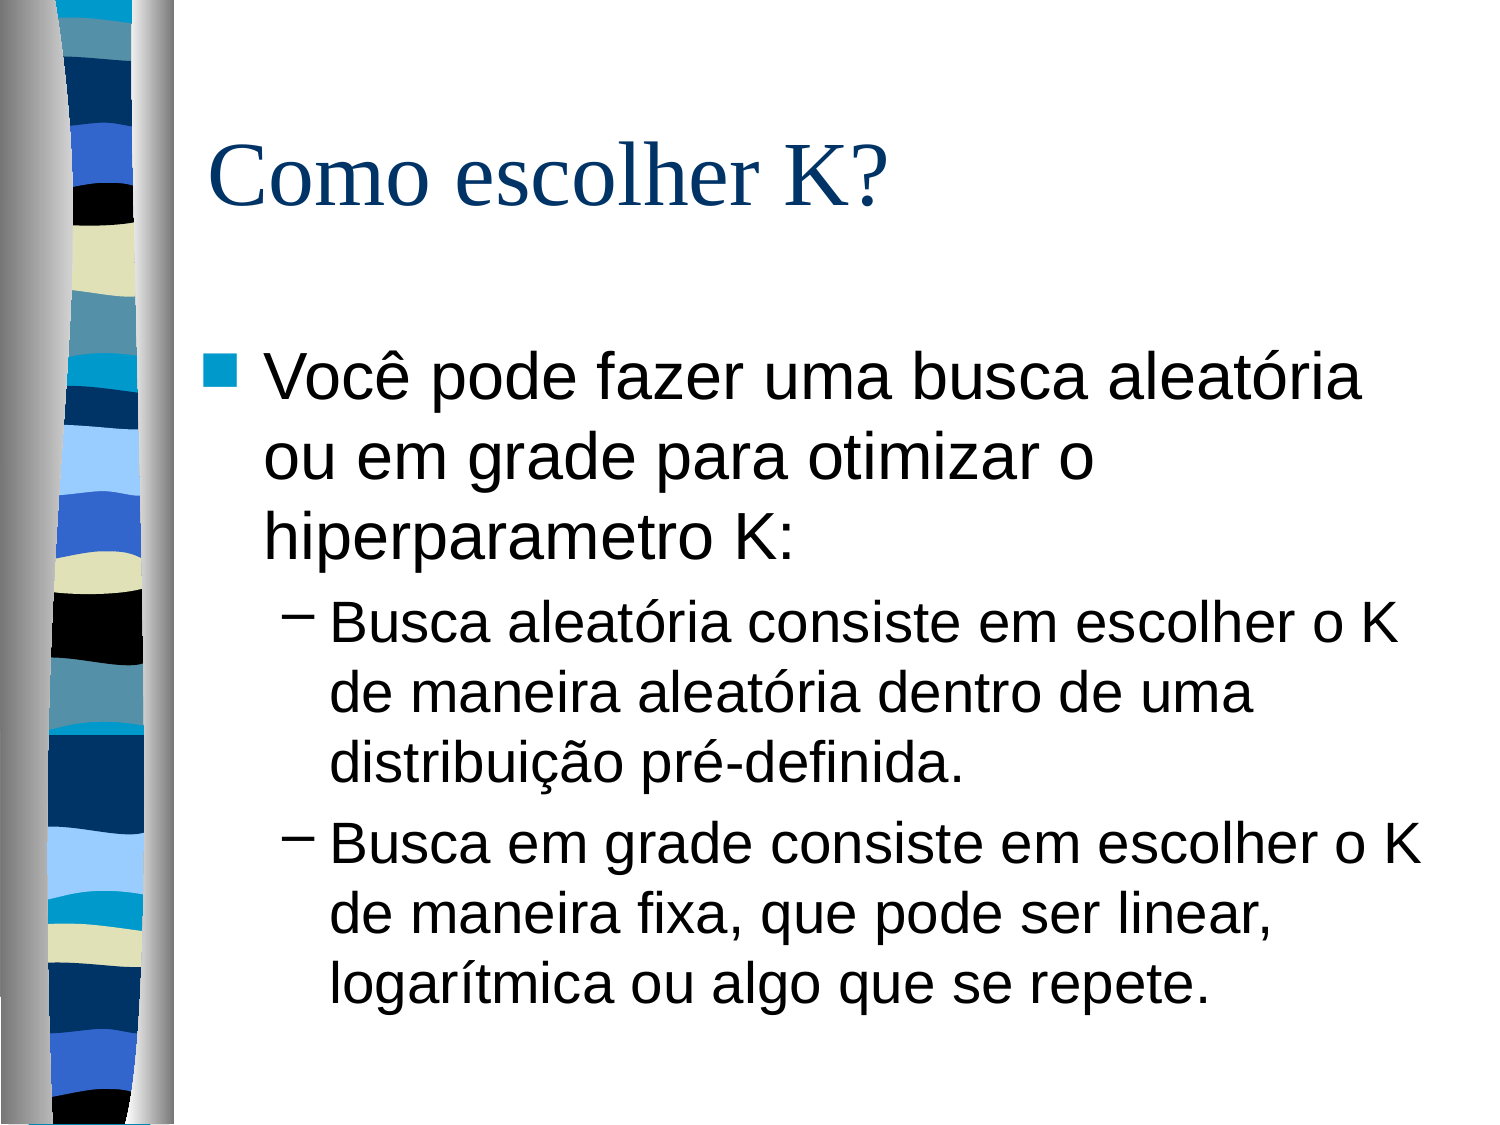

# Como escolher K?
Você pode fazer uma busca aleatória ou em grade para otimizar o hiperparametro K:
Busca aleatória consiste em escolher o K de maneira aleatória dentro de uma distribuição pré-definida.
Busca em grade consiste em escolher o K de maneira fixa, que pode ser linear, logarítmica ou algo que se repete.